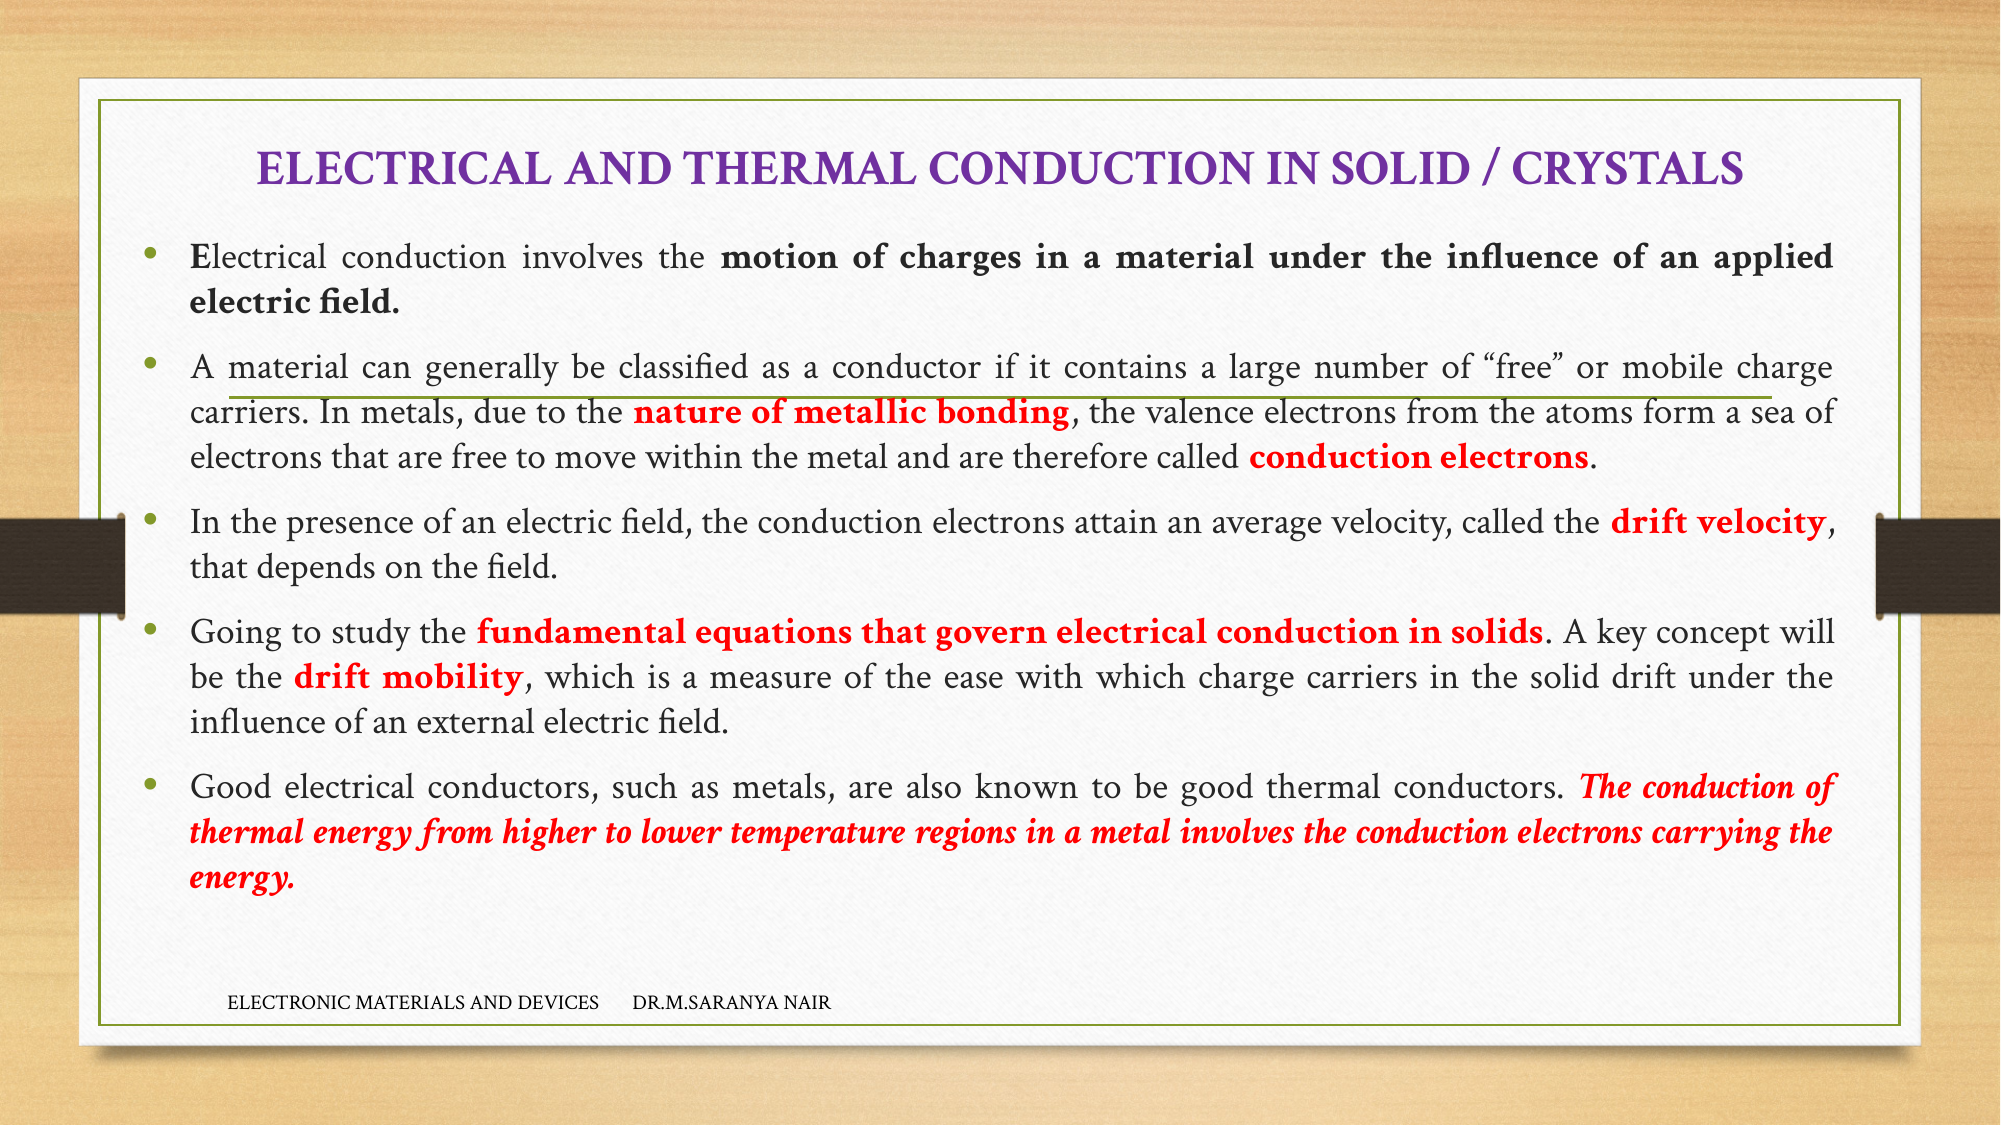

# ELECTRICAL AND THERMAL CONDUCTION IN SOLID / CRYSTALS
Electrical conduction involves the motion of charges in a material under the influence of an applied electric field.
A material can generally be classified as a conductor if it contains a large number of “free” or mobile charge carriers. In metals, due to the nature of metallic bonding, the valence electrons from the atoms form a sea of electrons that are free to move within the metal and are therefore called conduction electrons.
In the presence of an electric field, the conduction electrons attain an average velocity, called the drift velocity, that depends on the field.
Going to study the fundamental equations that govern electrical conduction in solids. A key concept will be the drift mobility, which is a measure of the ease with which charge carriers in the solid drift under the influence of an external electric field.
Good electrical conductors, such as metals, are also known to be good thermal conductors. The conduction of thermal energy from higher to lower temperature regions in a metal involves the conduction electrons carrying the energy.
ELECTRONIC MATERIALS AND DEVICES       DR.M.SARANYA NAIR